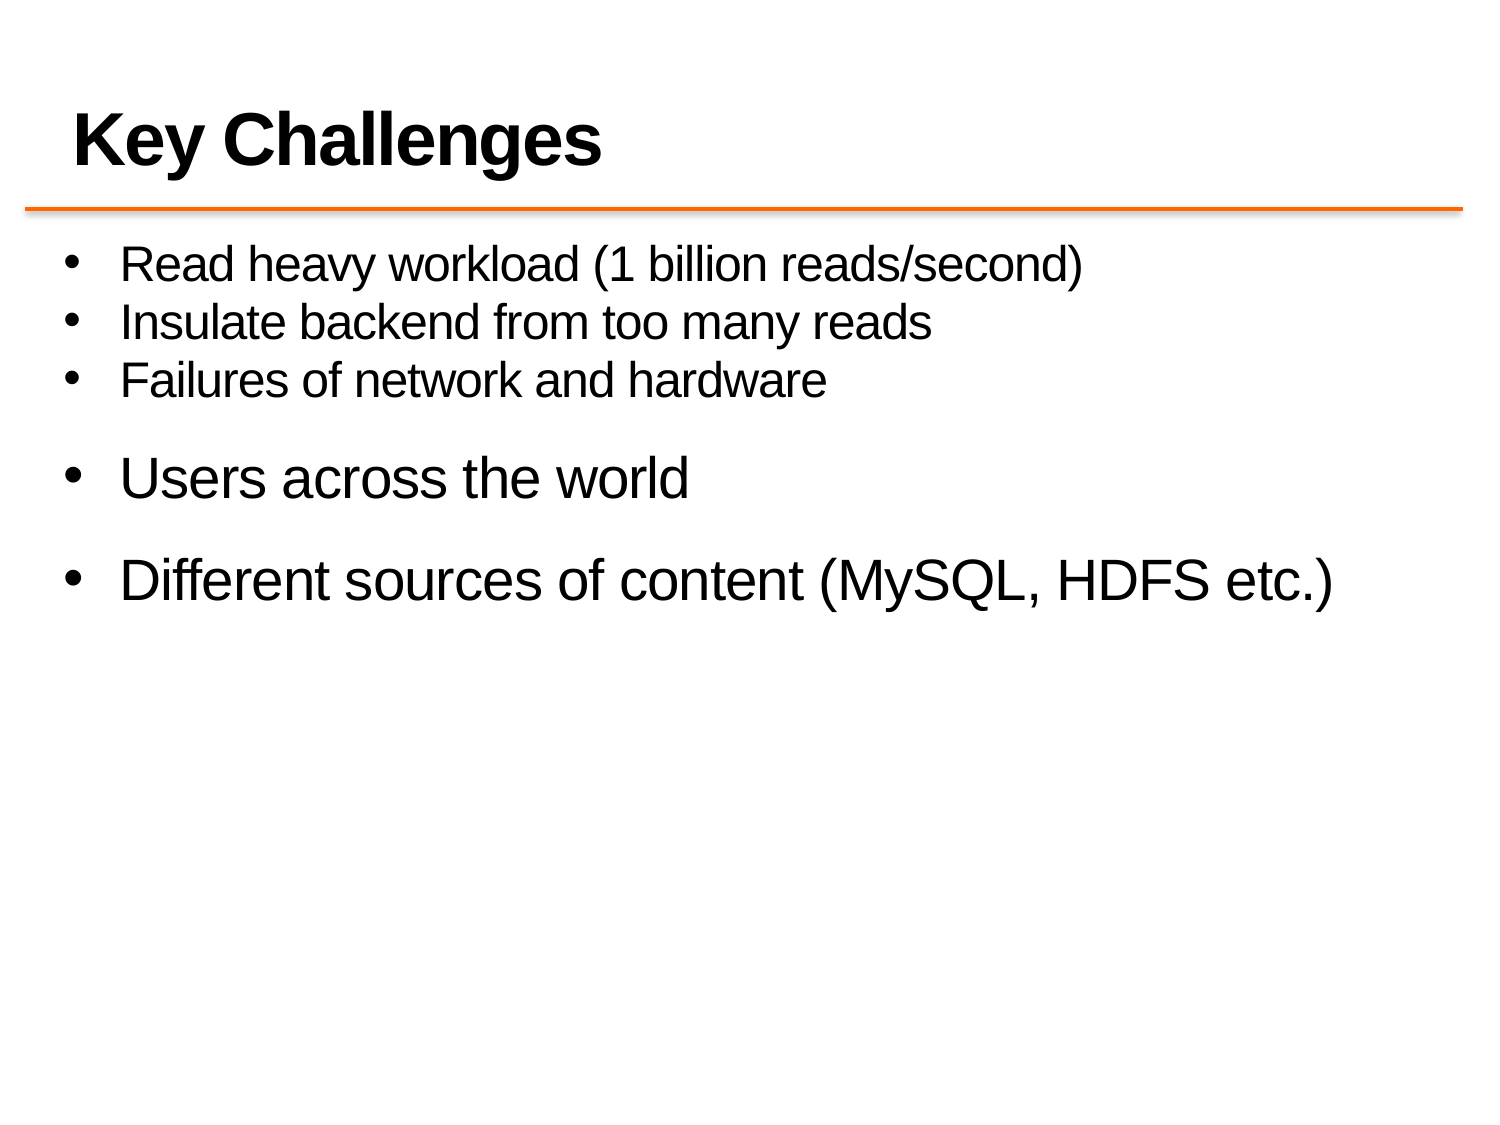

# Key Challenges
Read heavy workload (1 billion reads/second)
Insulate backend from too many reads
Failures of network and hardware
Users across the world
Different sources of content (MySQL, HDFS etc.)